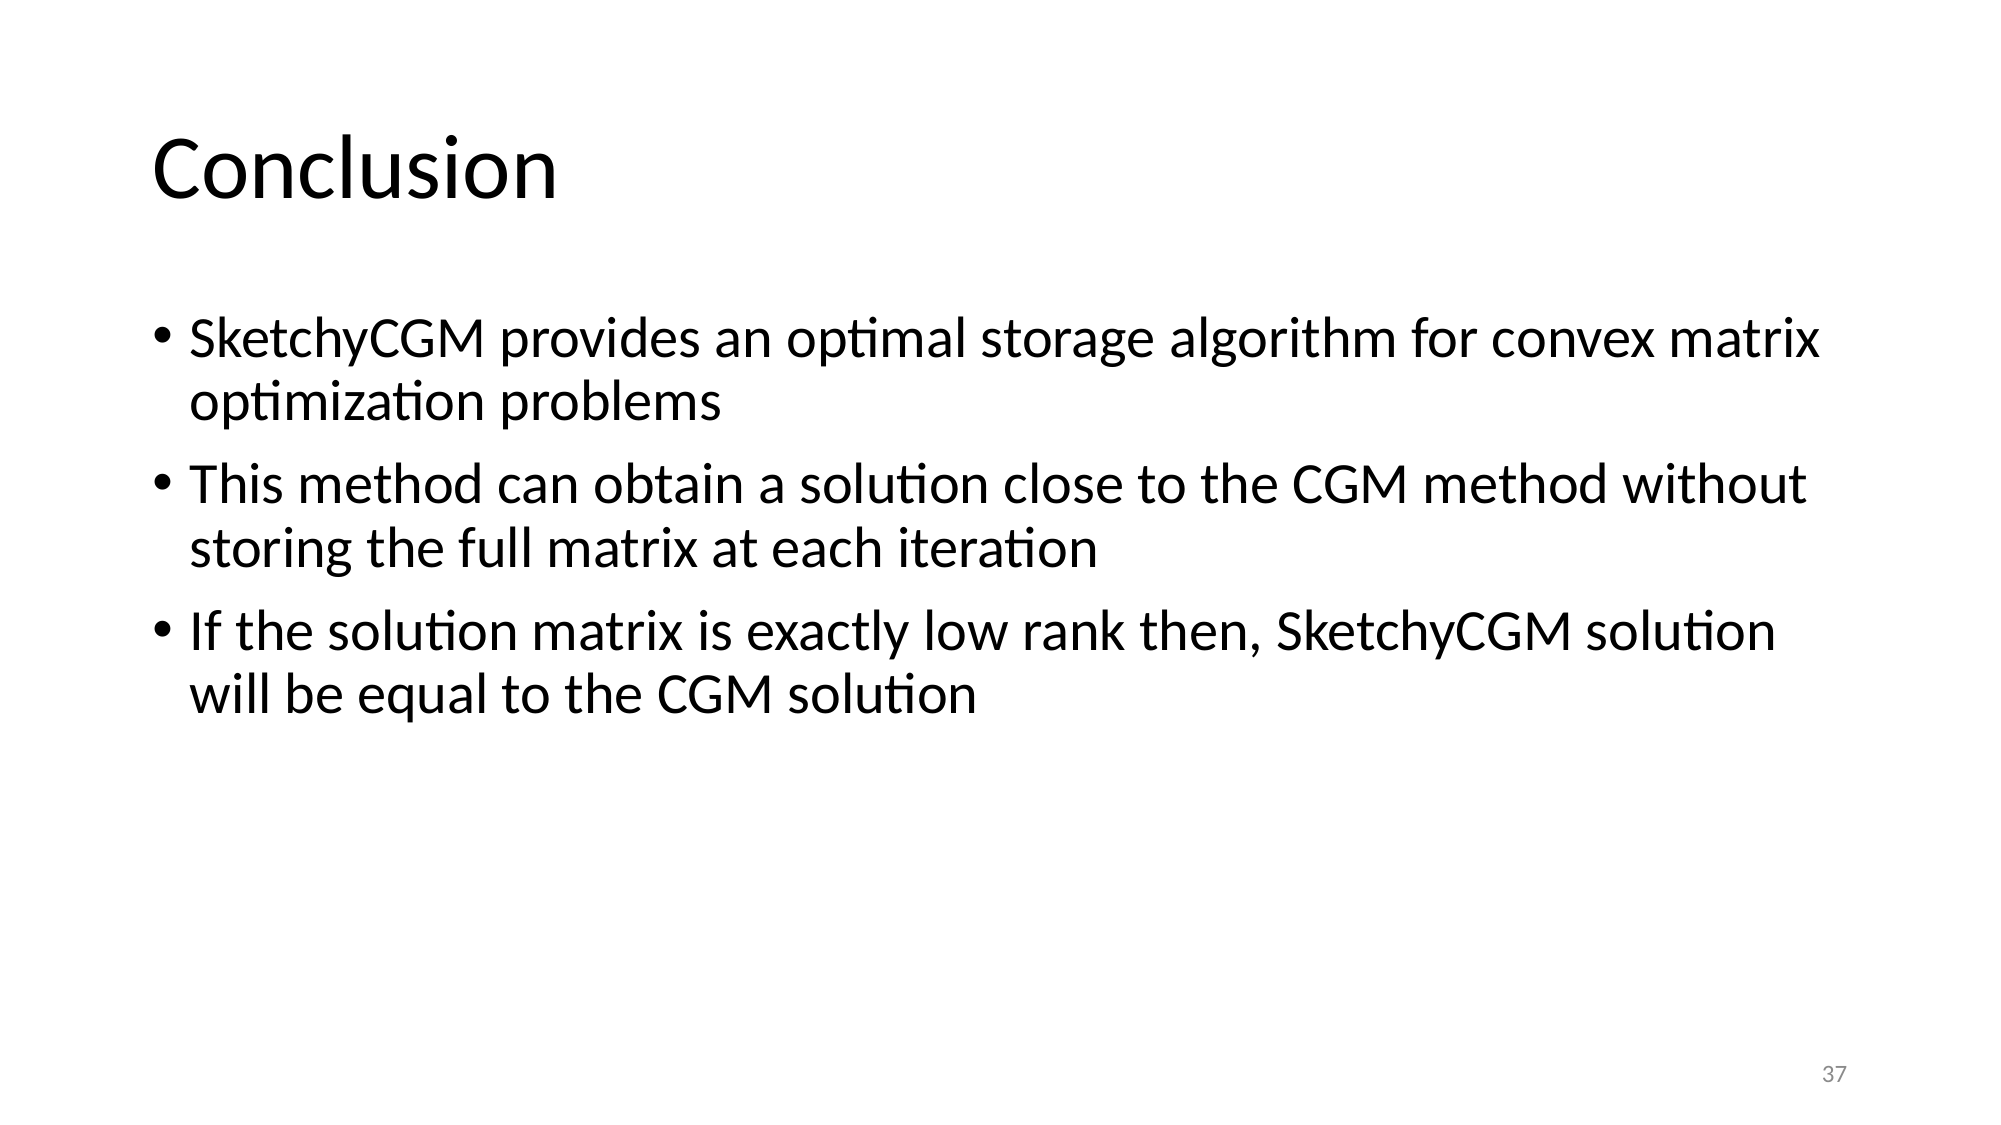

# Conclusion
SketchyCGM provides an optimal storage algorithm for convex matrix optimization problems
This method can obtain a solution close to the CGM method without storing the full matrix at each iteration
If the solution matrix is exactly low rank then, SketchyCGM solution will be equal to the CGM solution
37